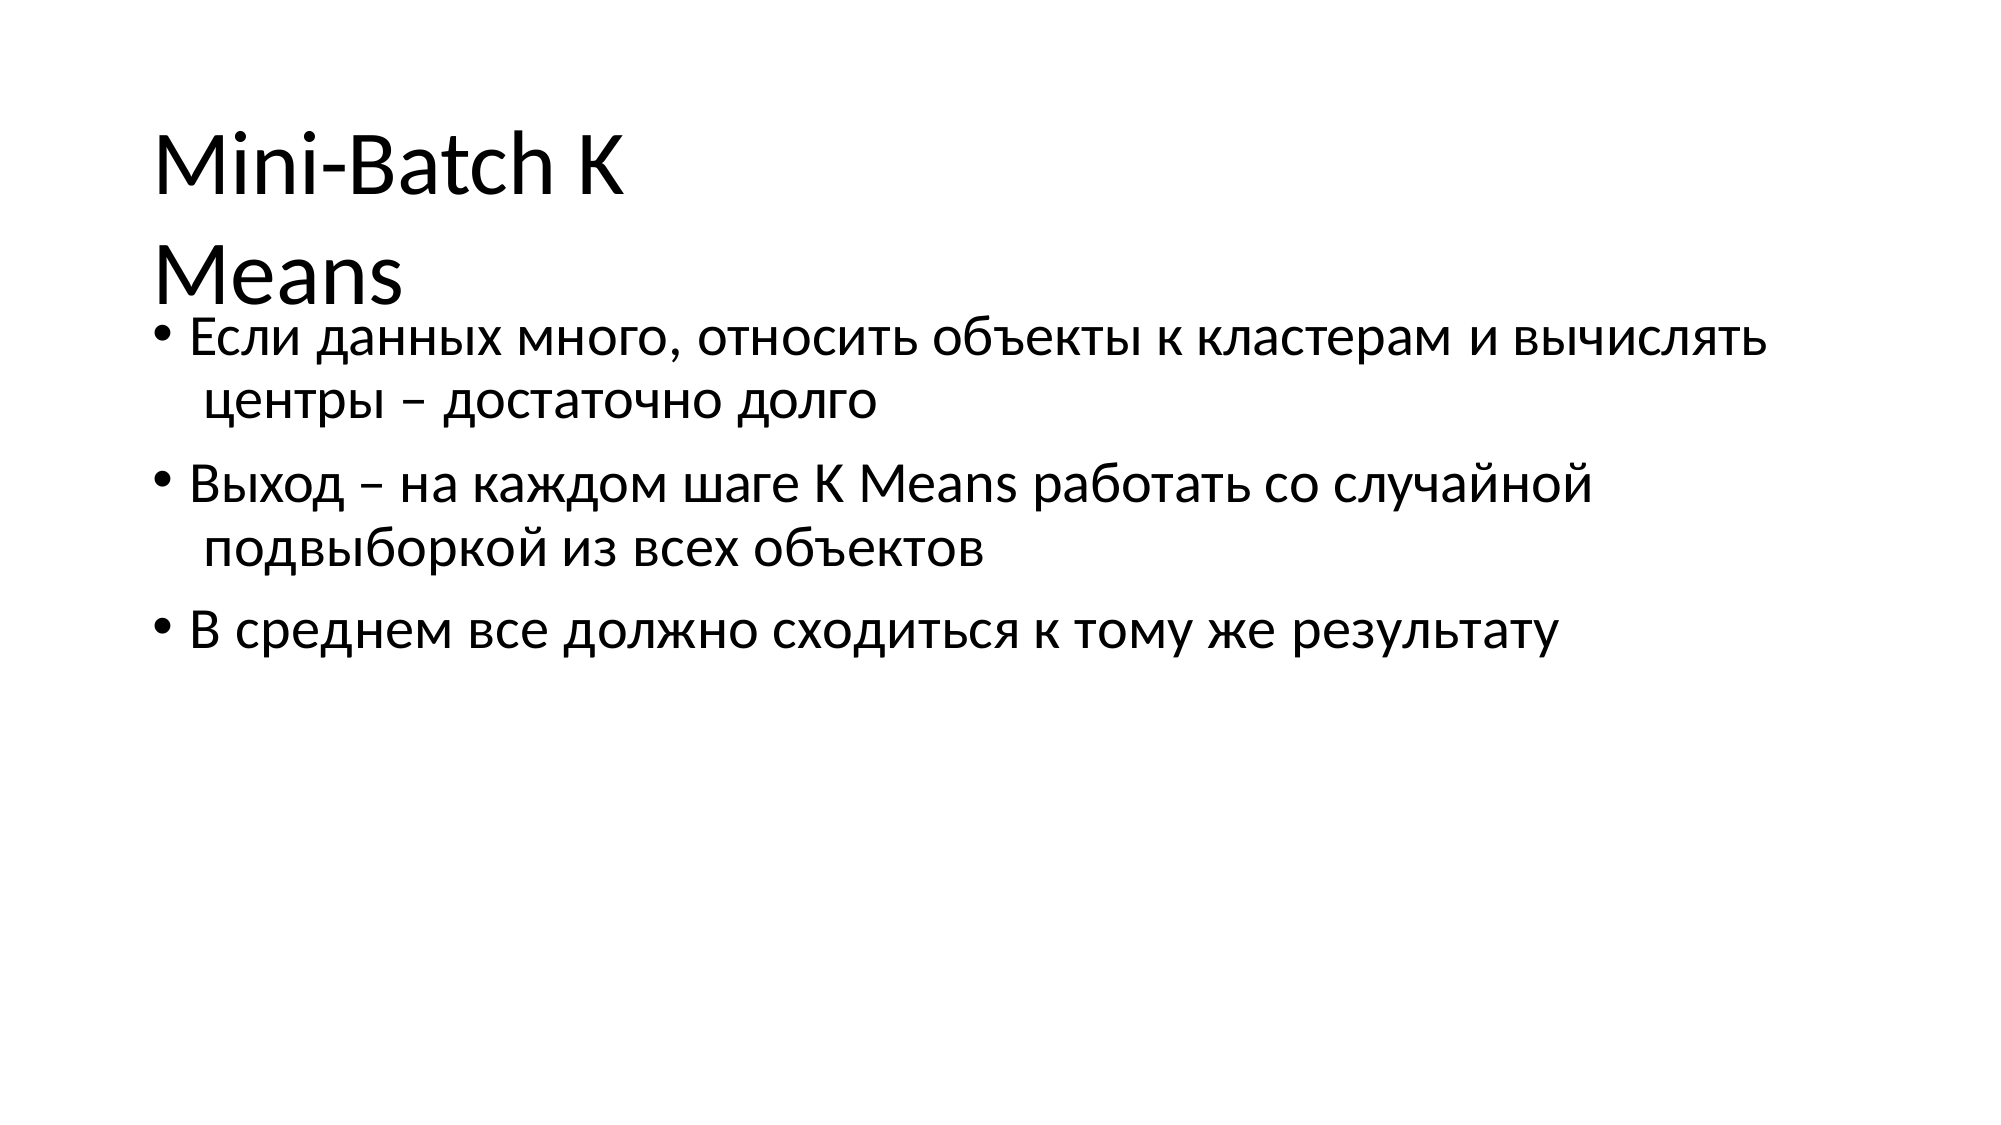

# Mini-Batch K Means
Если данных много, относить объекты к кластерам и вычислять  центры – достаточно долго
Выход – на каждом шаге K Means работать со случайной  подвыборкой из всех объектов
В среднем все должно сходиться к тому же результату